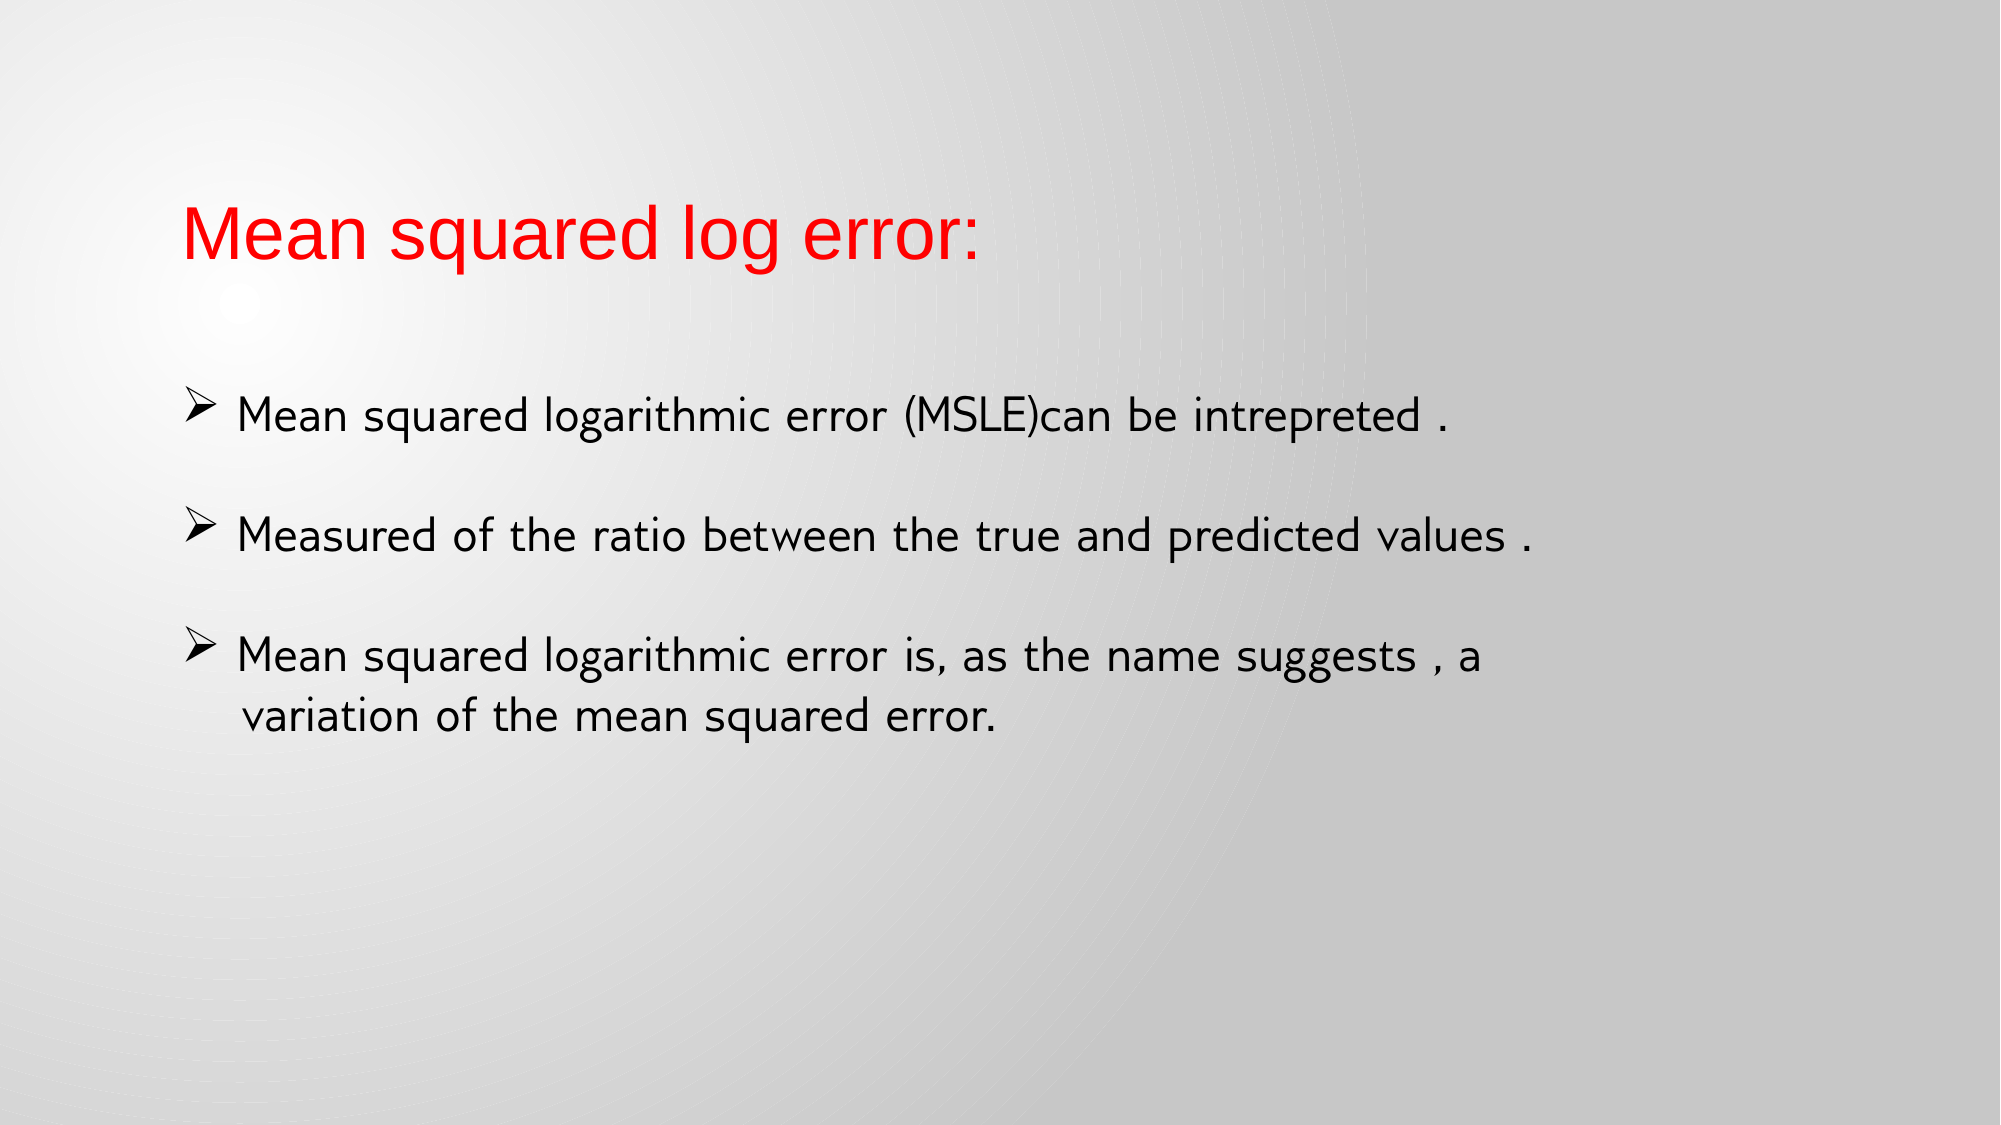

Mean squared log error:

Mean squared logarithmic error (MSLE)can be intrepreted .

Measured of the ratio between the true and predicted values .

Mean squared logarithmic error is, as the name suggests , a
    variation of the mean squared error.